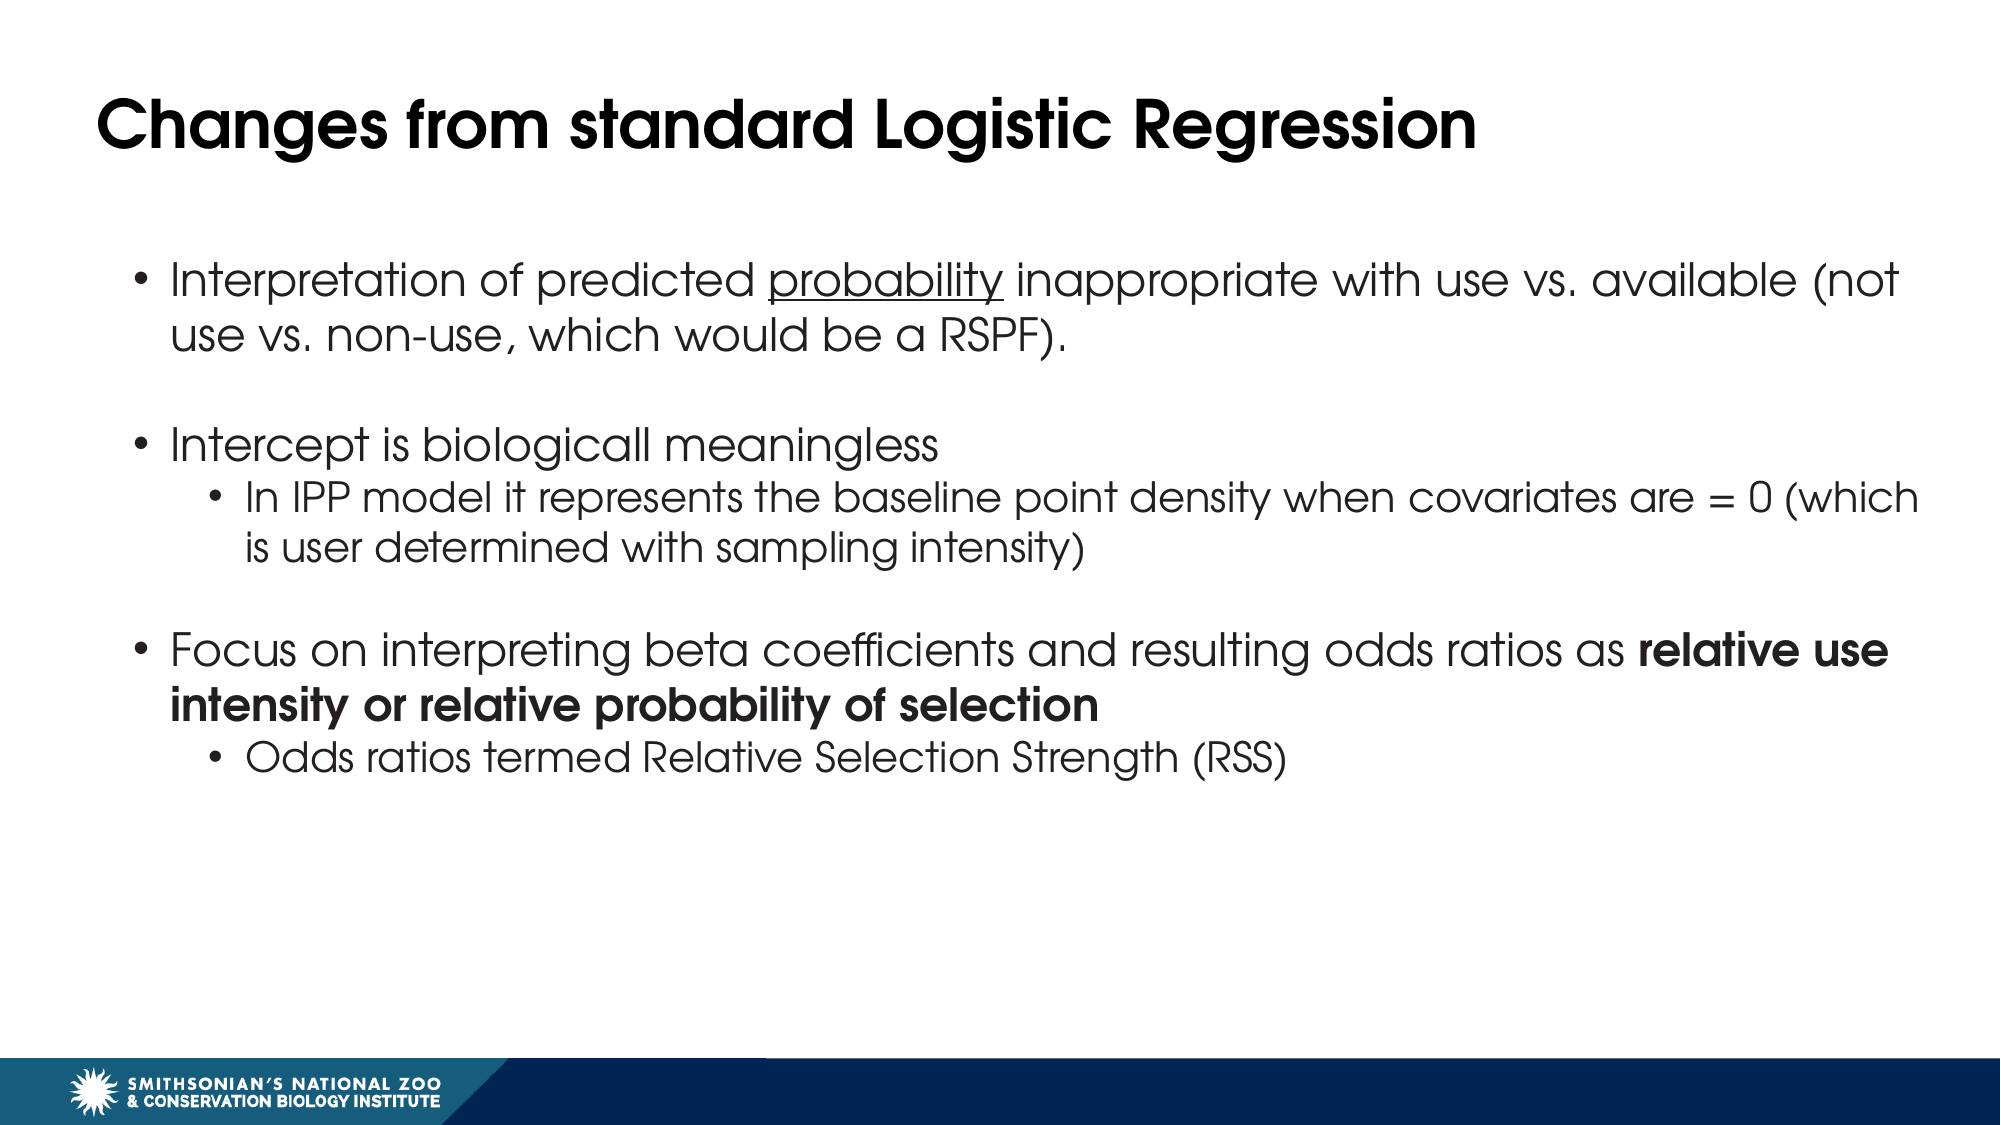

Changes from standard Logistic Regression
Interpretation of predicted probability inappropriate with use vs. available (not use vs. non-use, which would be a RSPF).

Intercept is biologicall meaningless
In IPP model it represents the baseline point density when covariates are = 0 (which is user determined with sampling intensity)

Focus on interpreting beta coefficients and resulting odds ratios as relative use intensity or relative probability of selection
Odds ratios termed Relative Selection Strength (RSS)